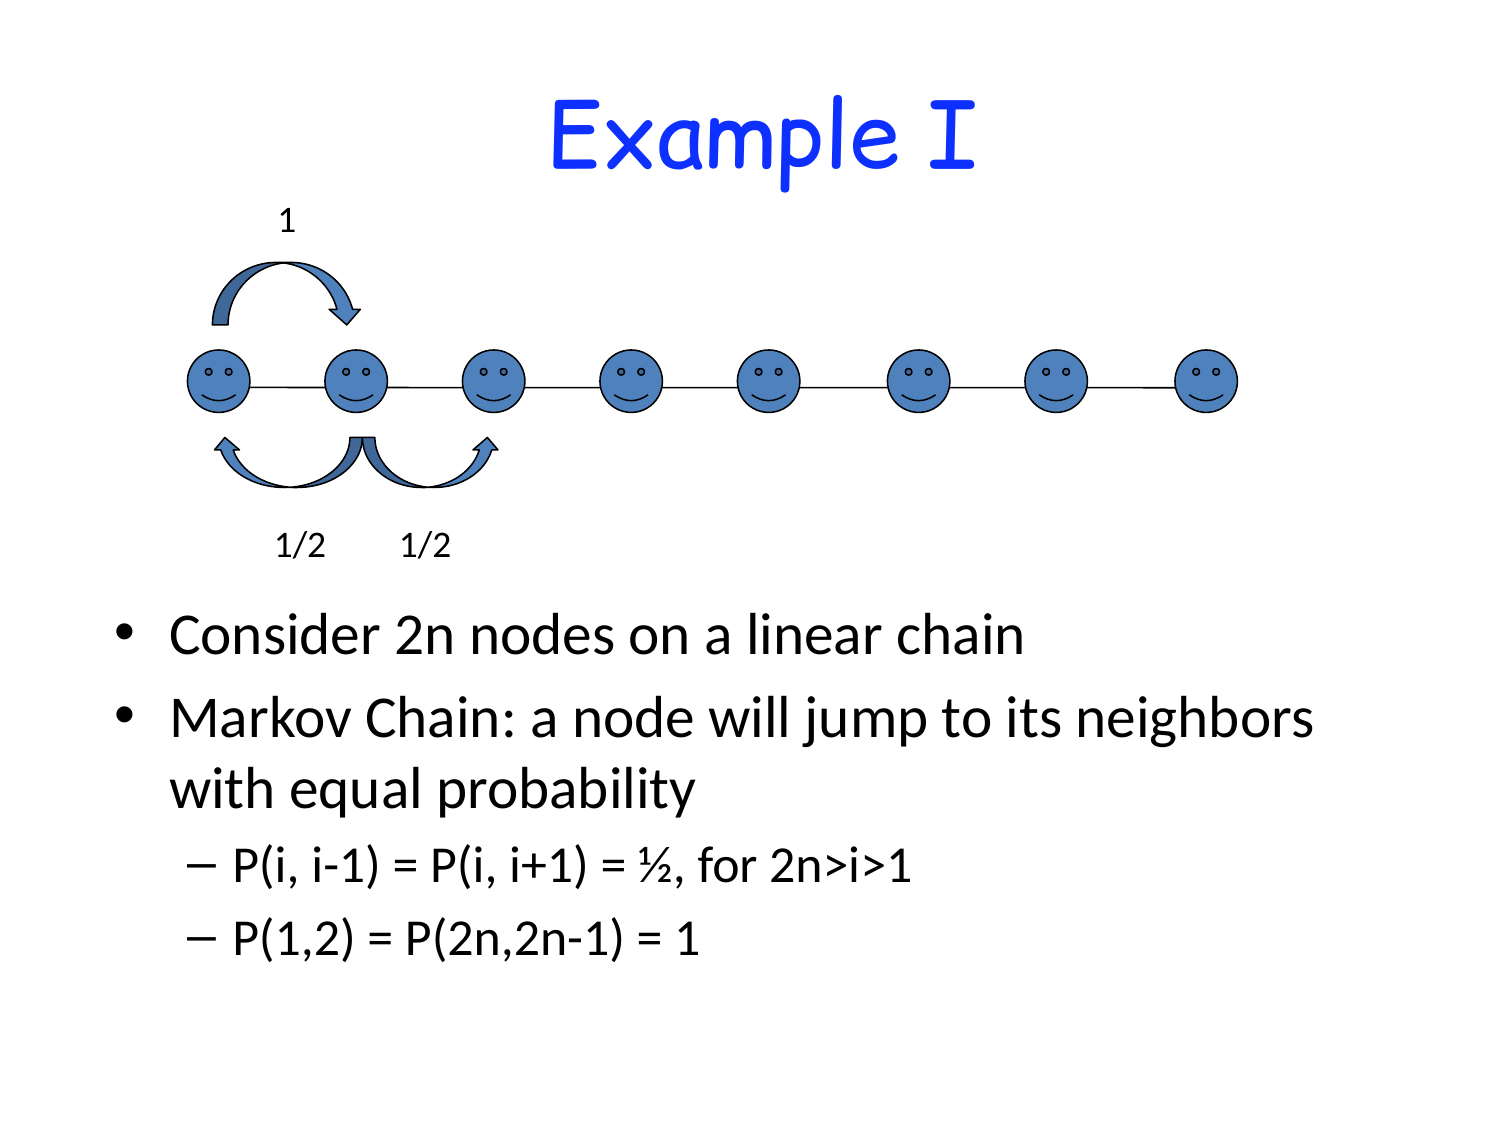

# Example I
1

1/2
1/2
Consider 2n nodes on a linear chain
Markov Chain: a node will jump to its neighbors with equal probability
P(i, i-1) = P(i, i+1) = ½, for 2n>i>1
P(1,2) = P(2n,2n-1) = 1